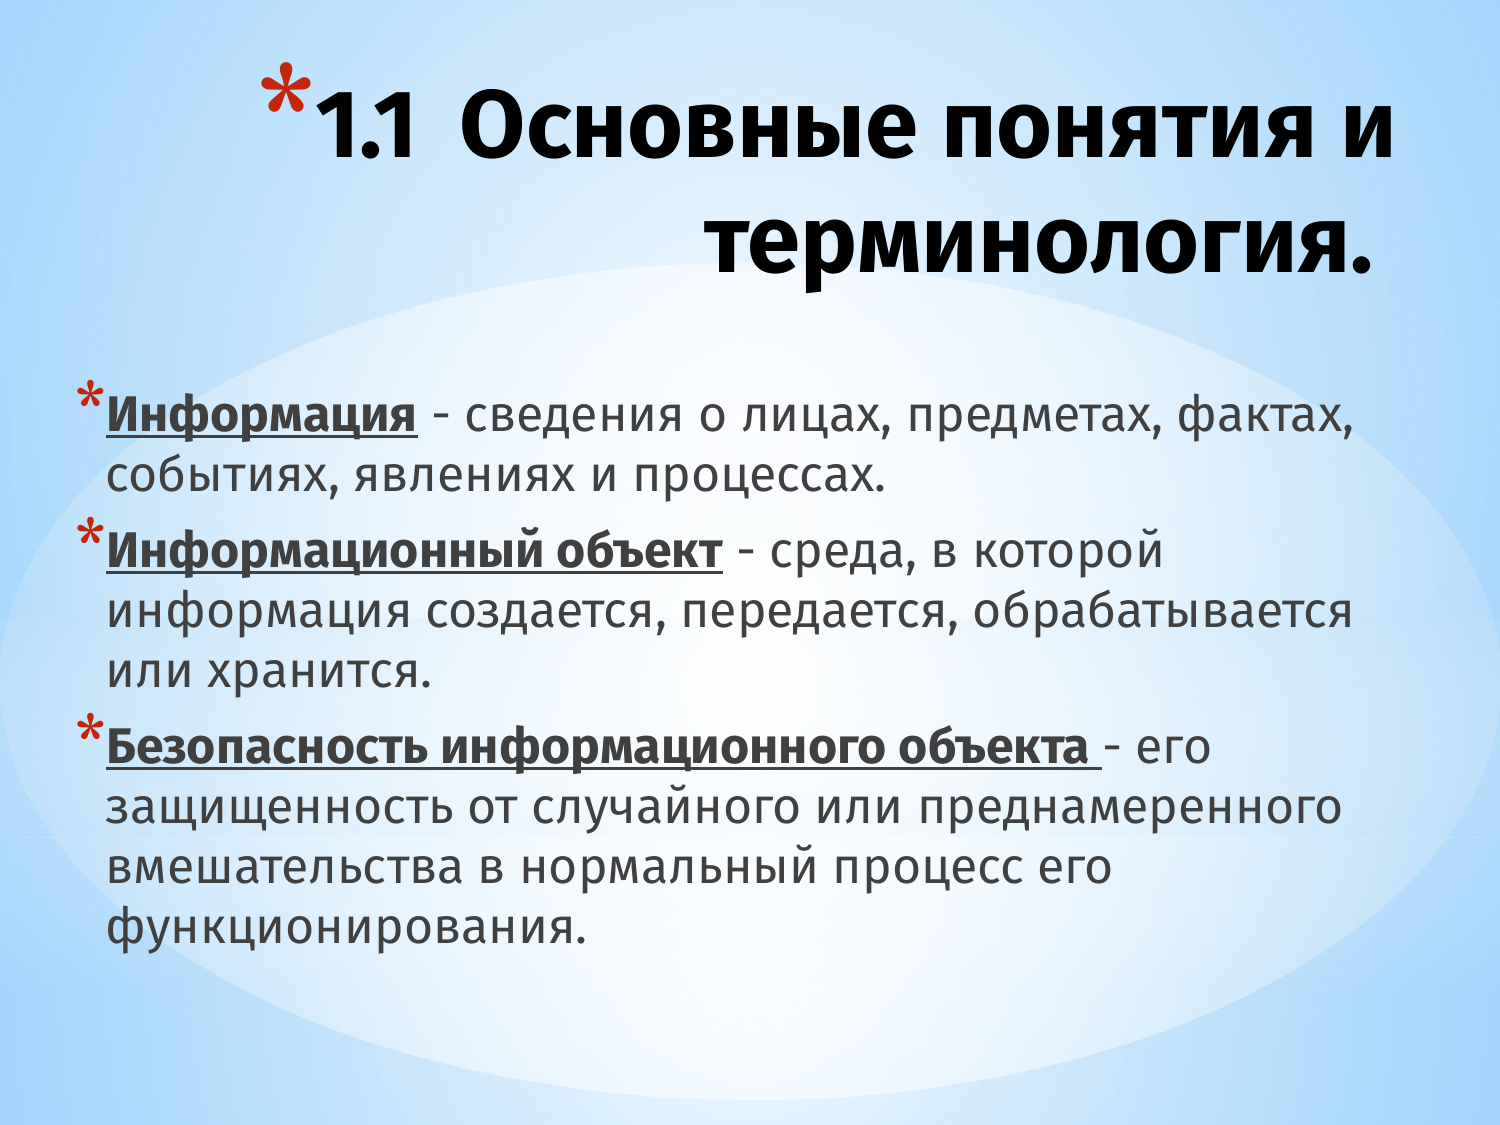

# 1.1	Основные понятия и терминология.
Информация - сведения о лицах, предметах, фактах, событиях, явлениях и процессах.
Информационный объект - среда, в которой информация создается, передается, обрабатывается или хранится.
Безопасность информационного объекта - его защищенность от случайного или преднамеренного вмешательства в нормальный процесс его функционирования.